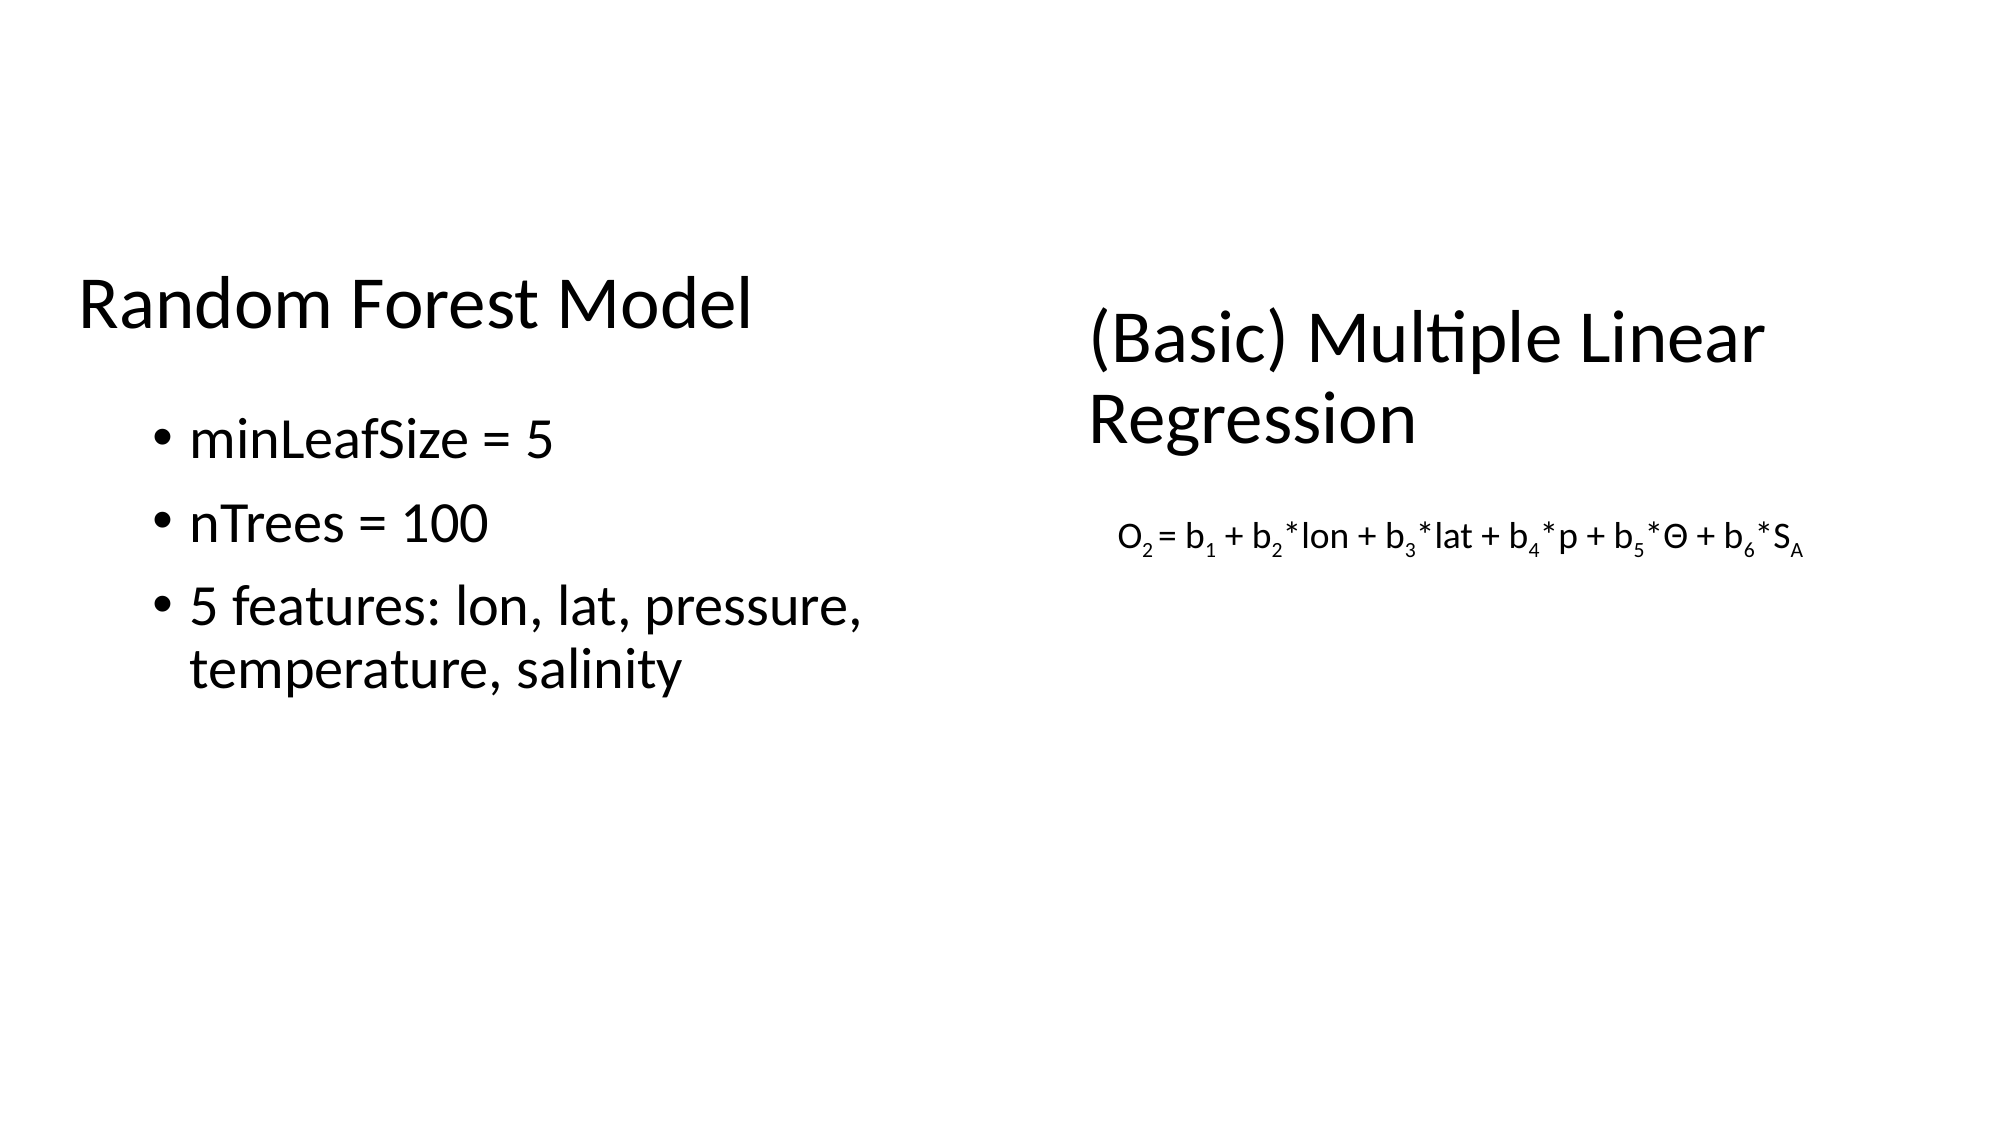

# Random Forest Model
(Basic) Multiple Linear Regression
minLeafSize = 5
nTrees = 100
5 features: lon, lat, pressure, temperature, salinity
O2 = b1 + b2*lon + b3*lat + b4*p + b5*Θ + b6*SA